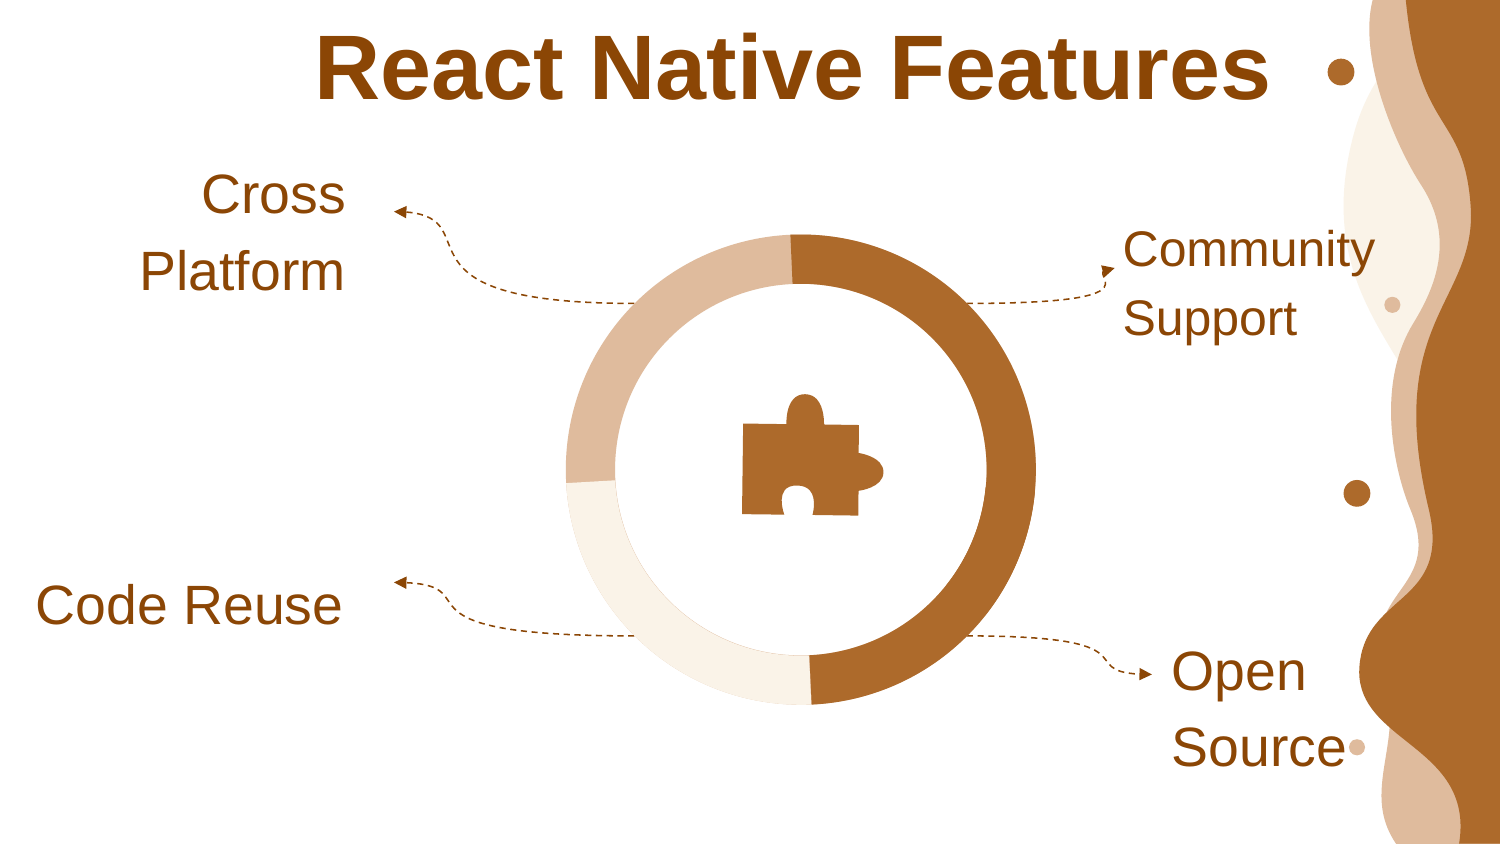

React Native Features
Cross Platform
Community Support

Code Reuse
Open Source